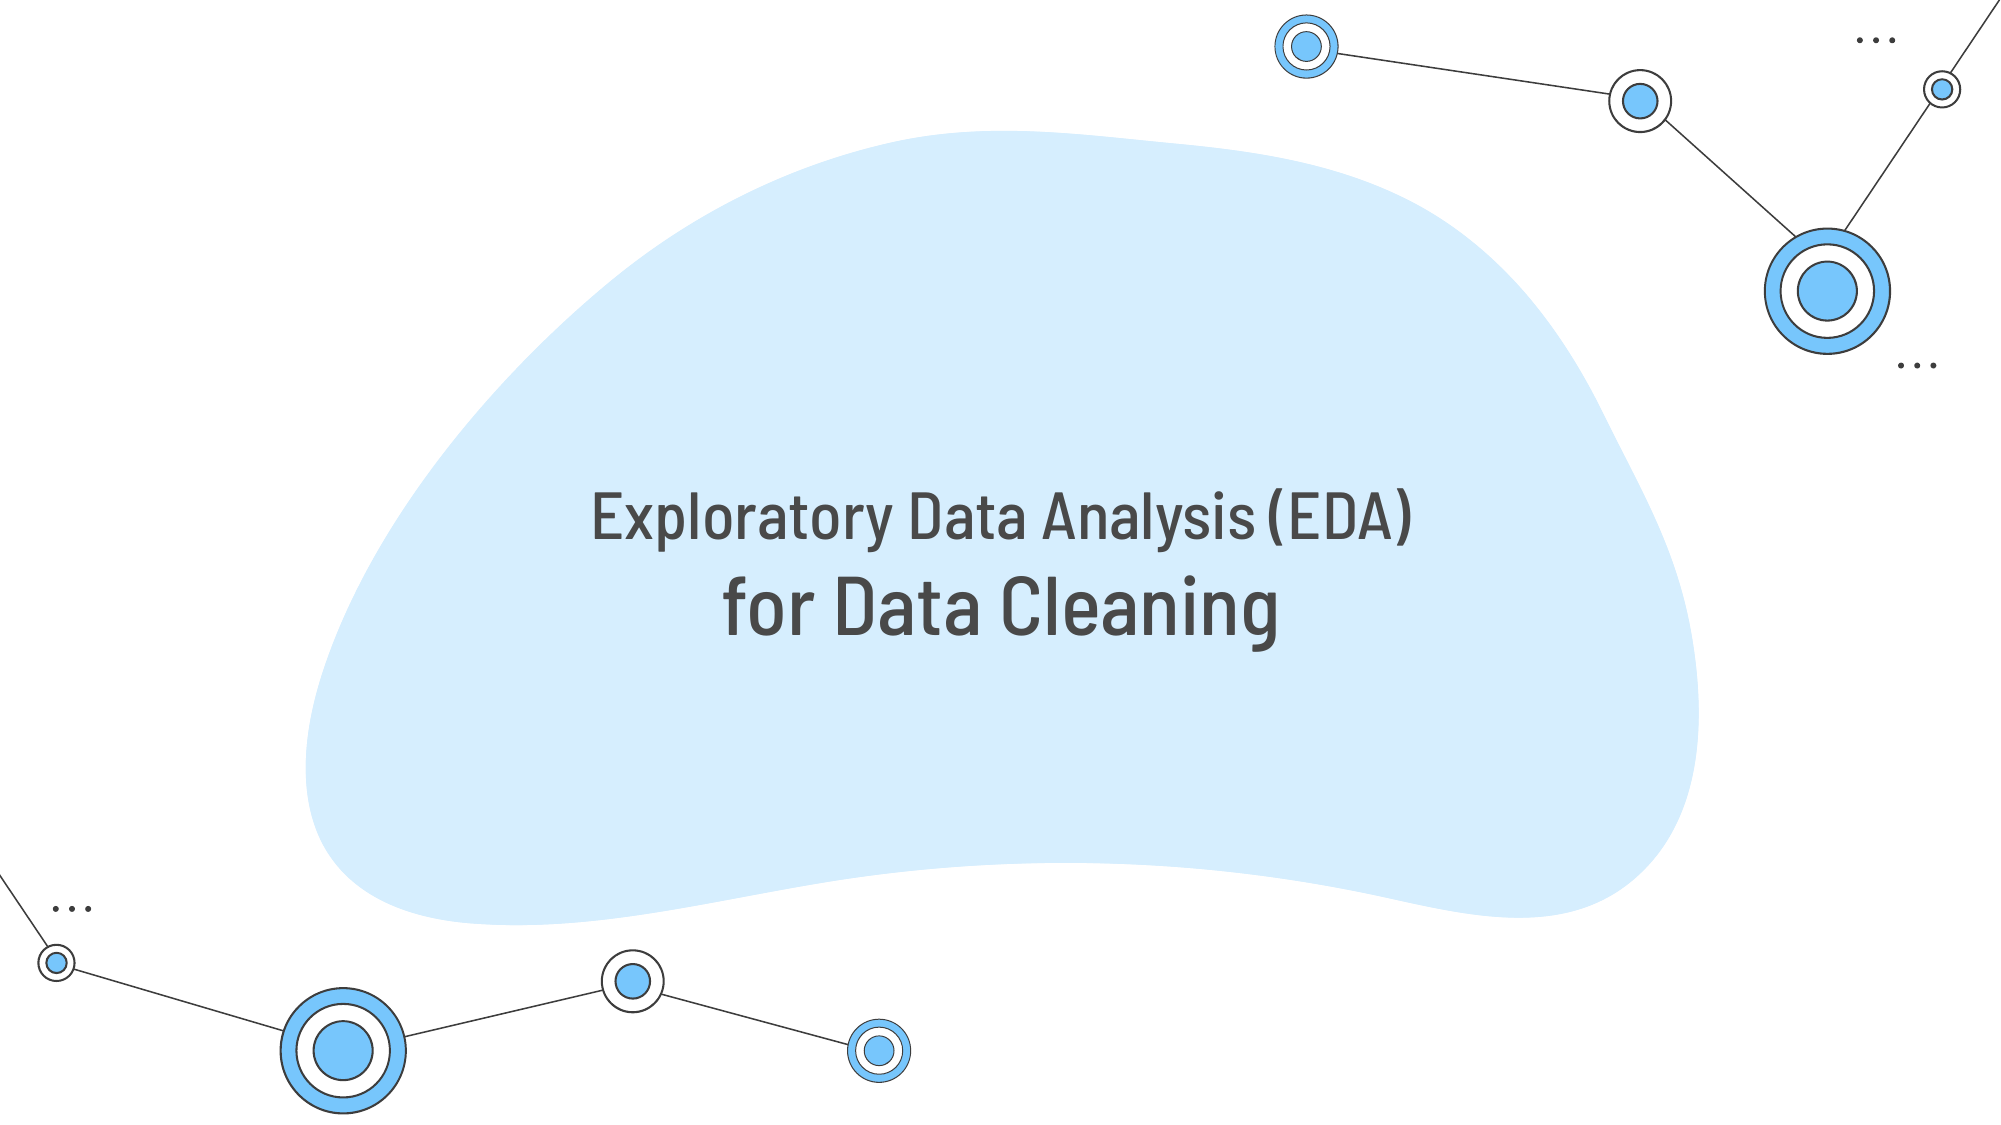

# Exploratory Data Analysis (EDA) for Data Cleaning